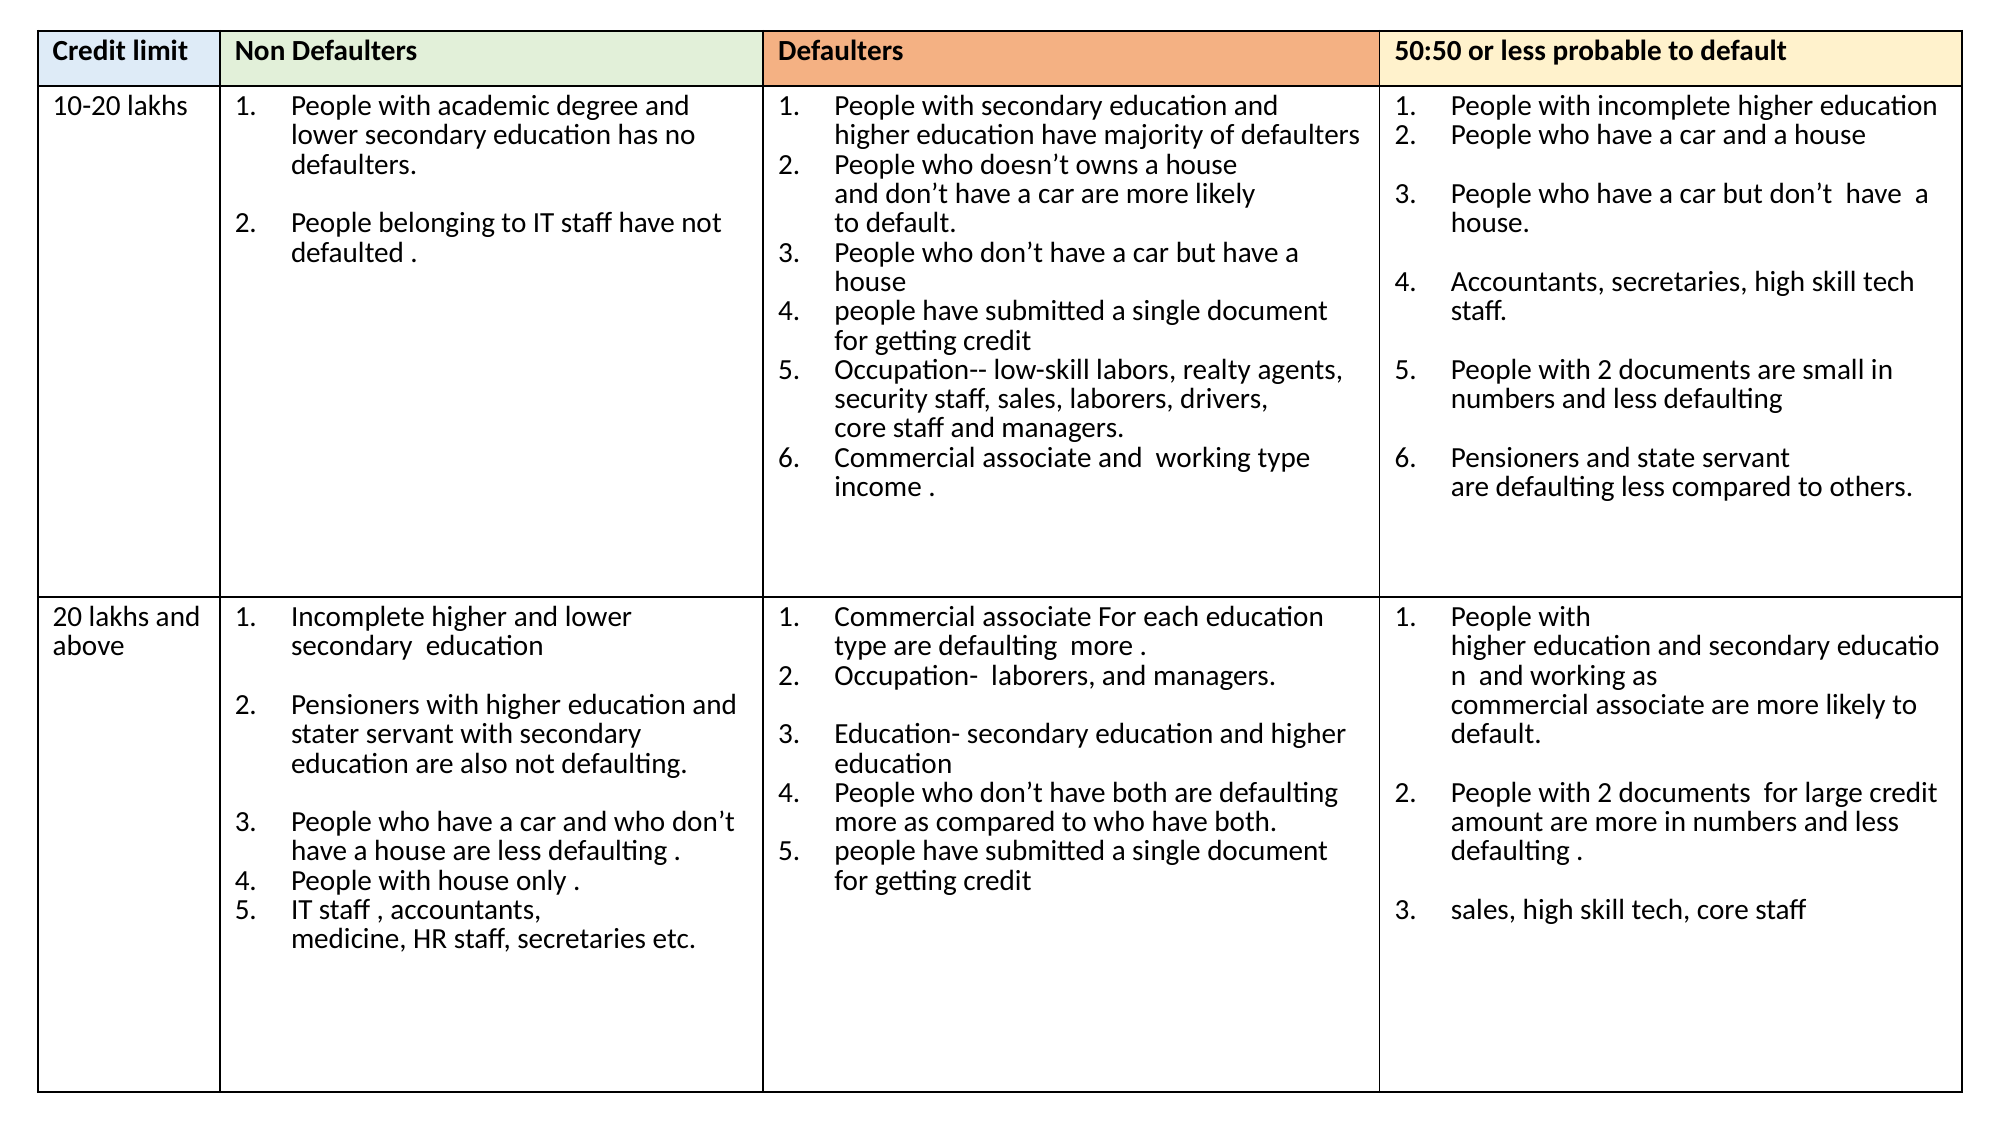

| Credit limit | Non Defaulters | Defaulters | 50:50 or less probable to default |
| --- | --- | --- | --- |
| 10-20 lakhs | People with academic degree and lower secondary education has no defaulters.   People belonging to IT staff have not defaulted . | People with secondary education and higher education have majority of defaulters People who doesn’t owns a house and don’t have a car are more likely to default. People who don’t have a car but have a house  people have submitted a single document for getting credit Occupation-- low-skill labors, realty agents, security staff, sales, laborers, drivers, core staff and managers. Commercial associate and  working type income . | People with incomplete higher education People who have a car and a house  People who have a car but don’t  have  a house. Accountants, secretaries, high skill tech staff. People with 2 documents are small in numbers and less defaulting  Pensioners and state servant are defaulting less compared to others. |
| 20 lakhs and above | Incomplete higher and lower secondary  education  Pensioners with higher education and stater servant with secondary education are also not defaulting. People who have a car and who don’t  have a house are less defaulting . People with house only . IT staff , accountants, medicine, HR staff, secretaries etc. | Commercial associate For each education type are defaulting  more . Occupation-  laborers, and managers. Education- secondary education and higher education People who don’t have both are defaulting more as compared to who have both. people have submitted a single document for getting credit | People with higher education and secondary education  and working as commercial associate are more likely to default. People with 2 documents  for large credit amount are more in numbers and less defaulting . sales, high skill tech, core staff |